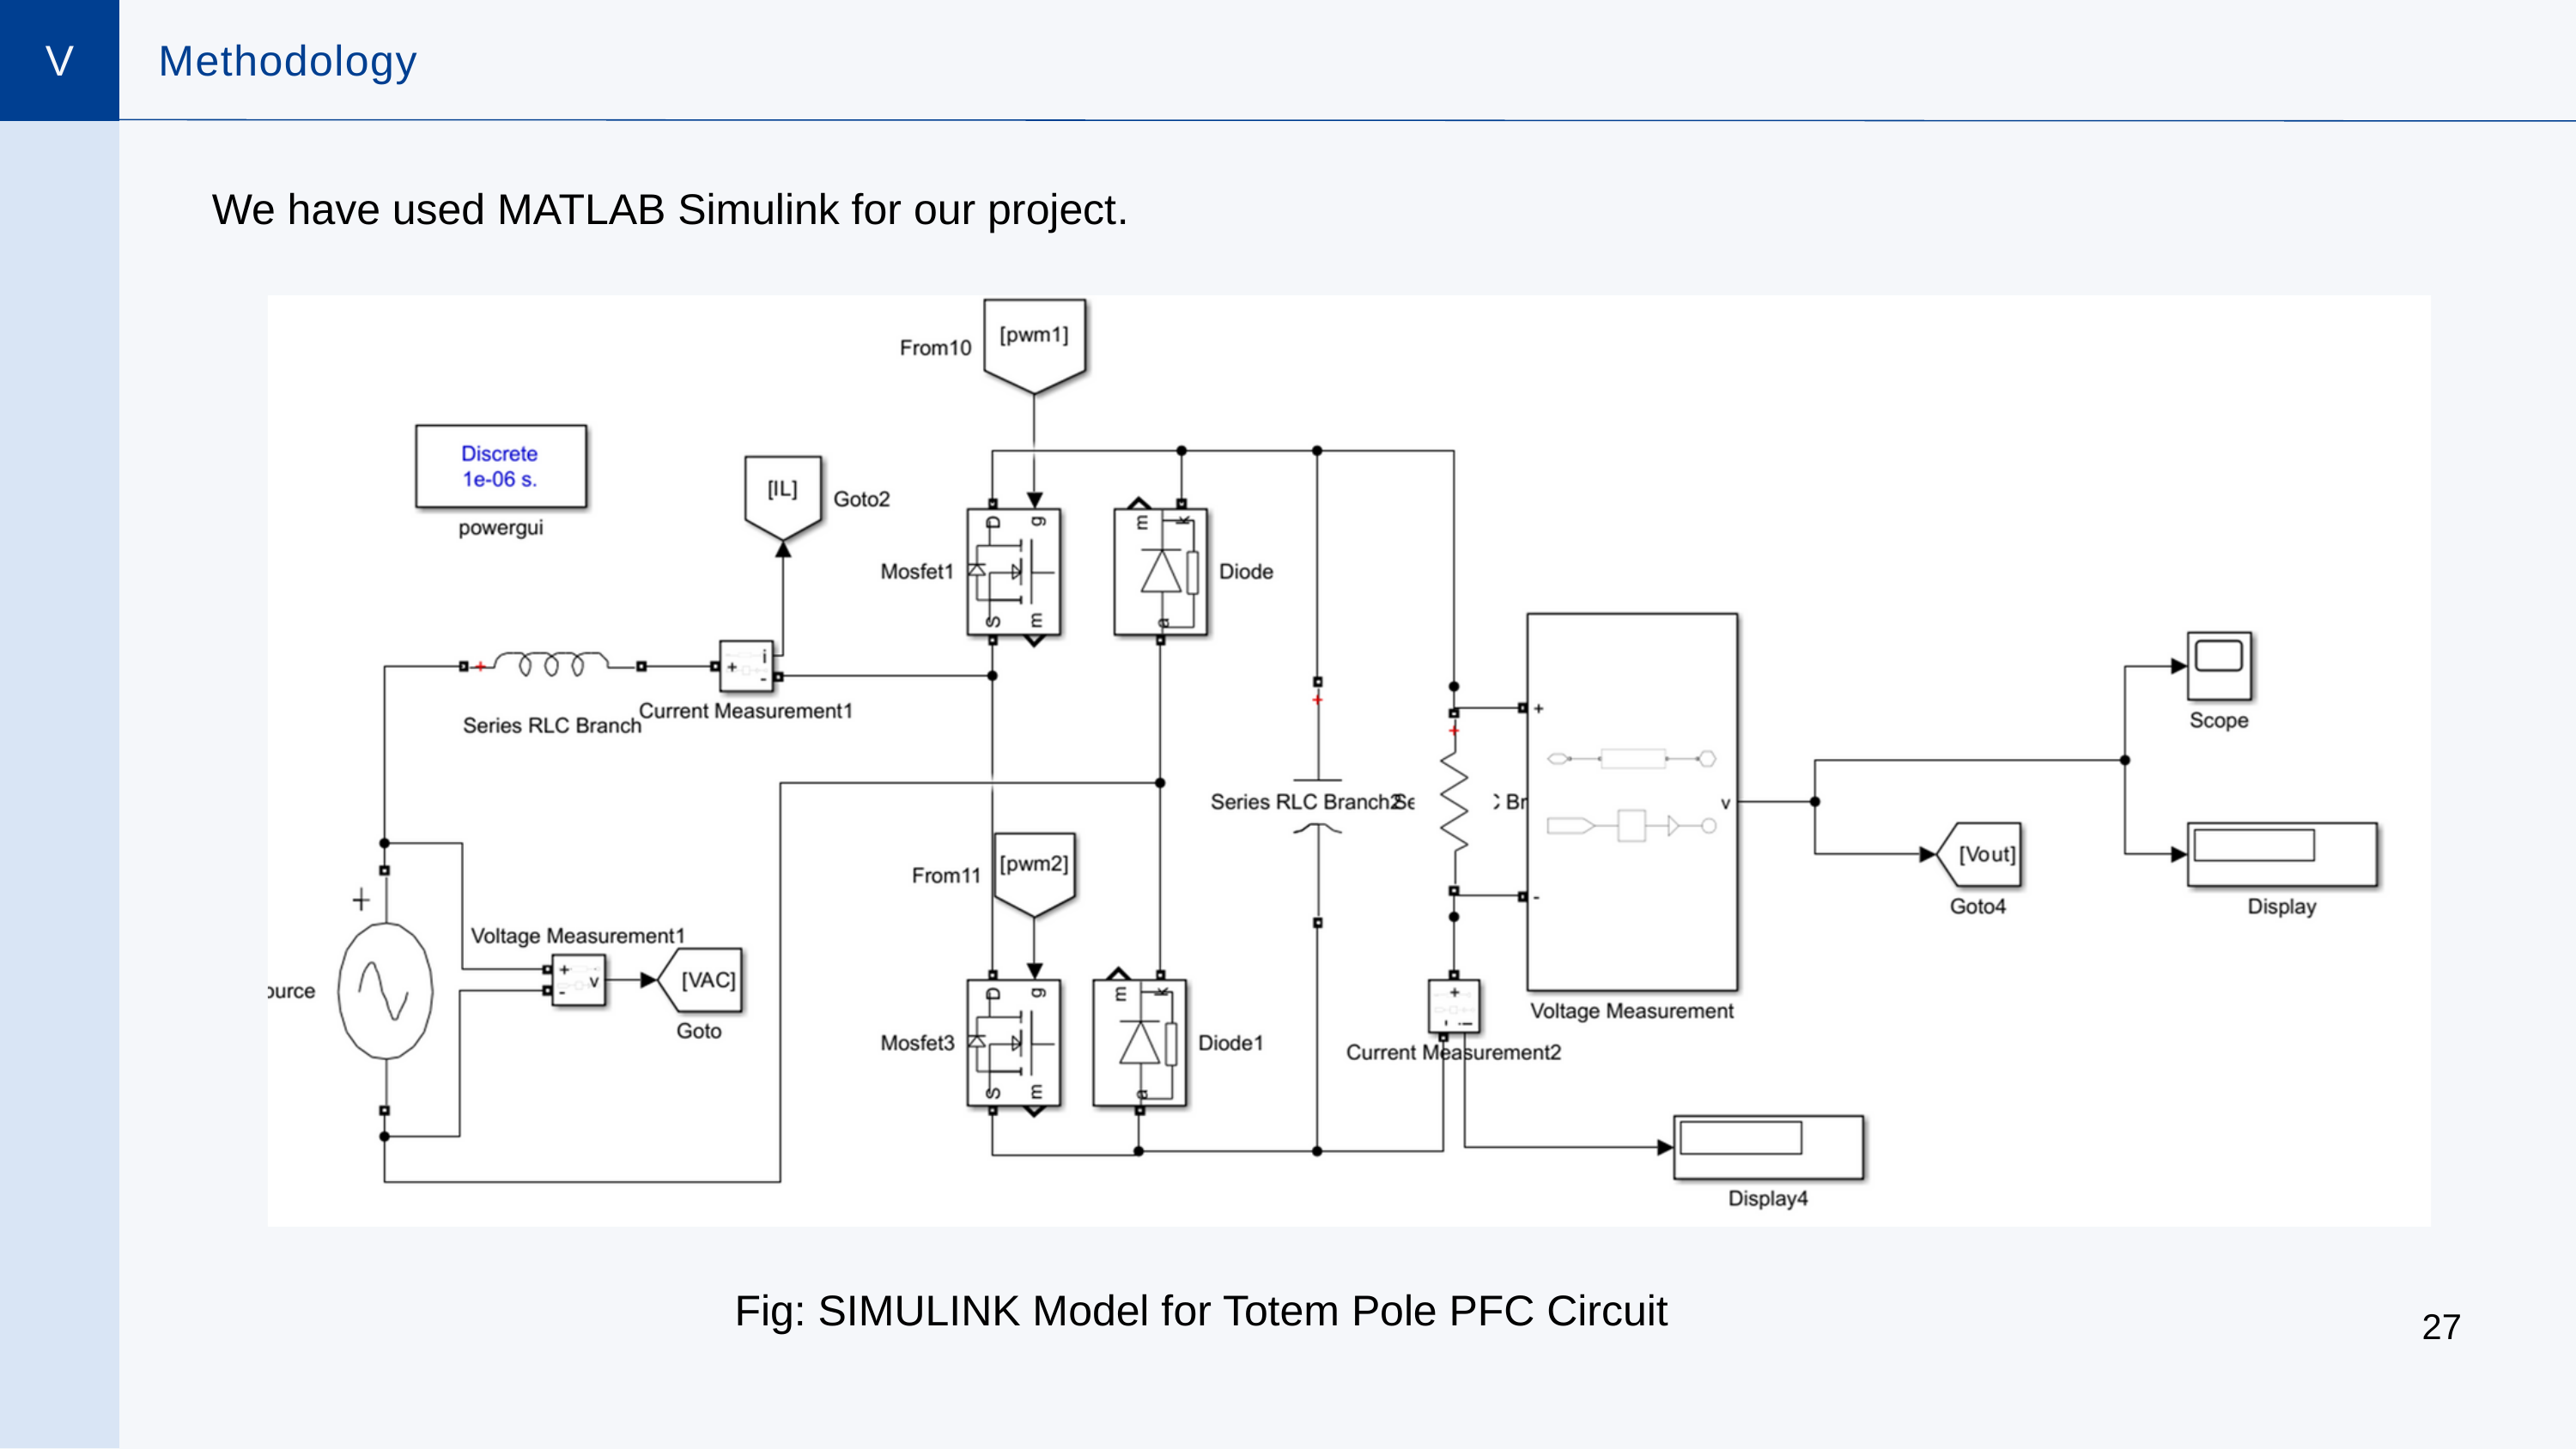

V
Methodology

We have used MATLAB Simulink for our project.

Fig: SIMULINK Model for Totem Pole PFC Circuit
27